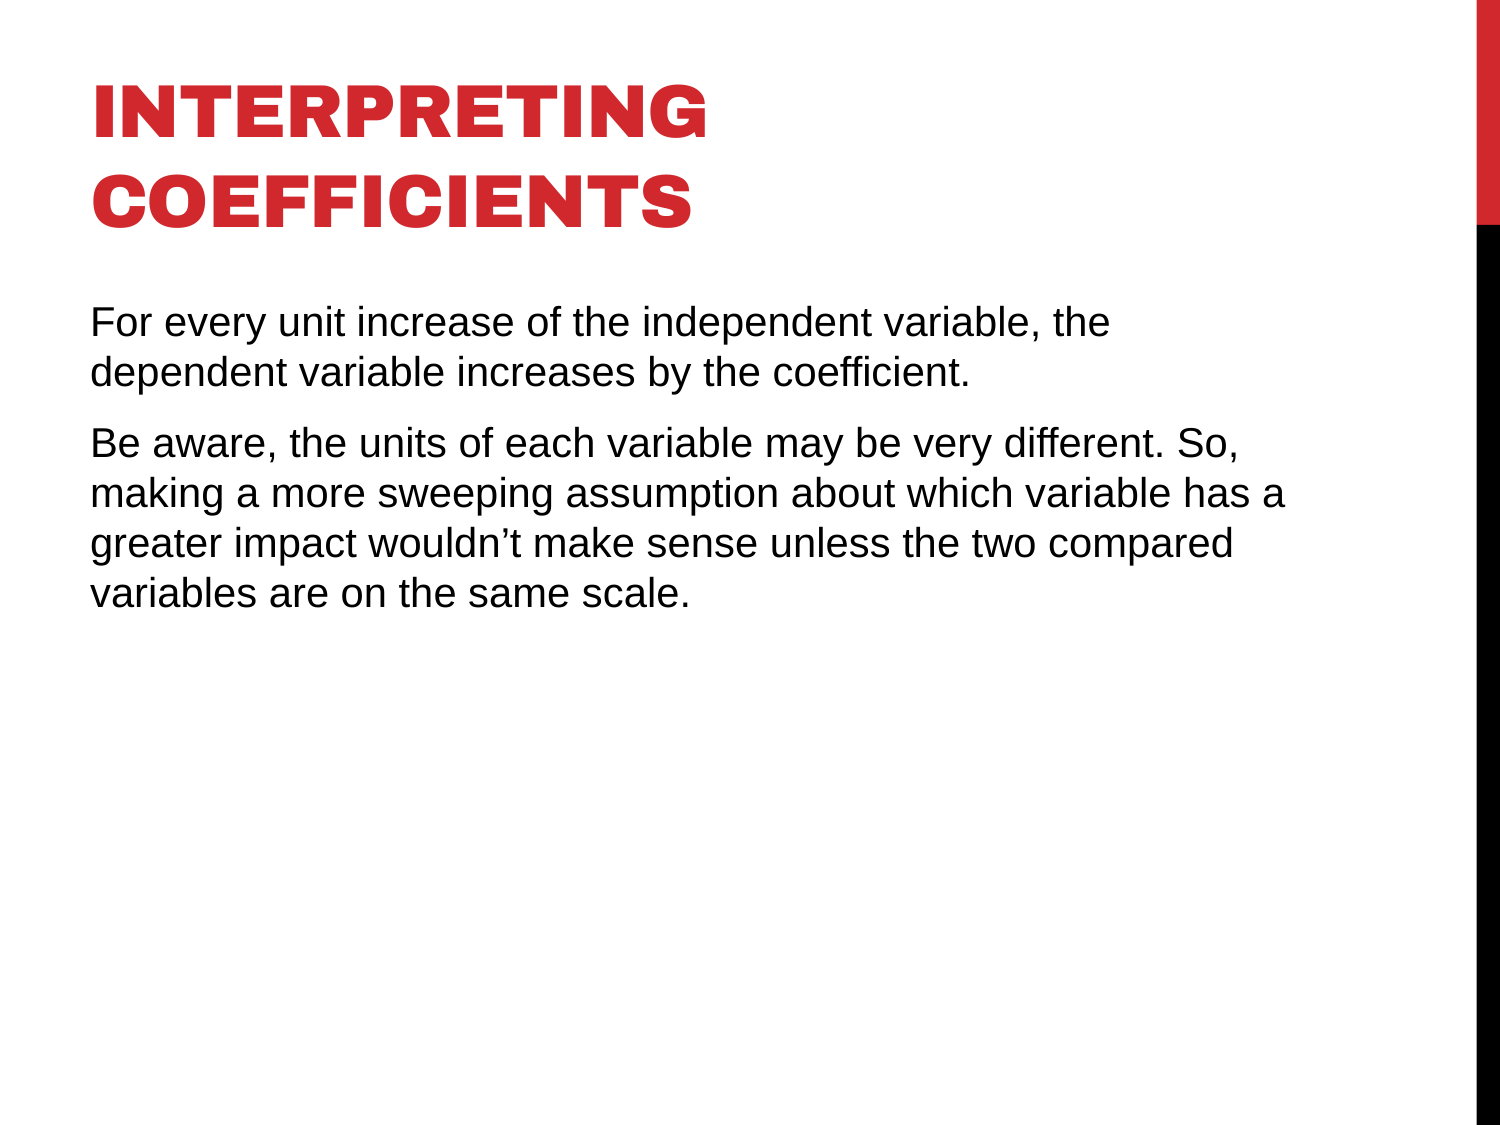

# Interpreting Coefficients
For every unit increase of the independent variable, the dependent variable increases by the coefficient.
Be aware, the units of each variable may be very different. So, making a more sweeping assumption about which variable has a greater impact wouldn’t make sense unless the two compared variables are on the same scale.